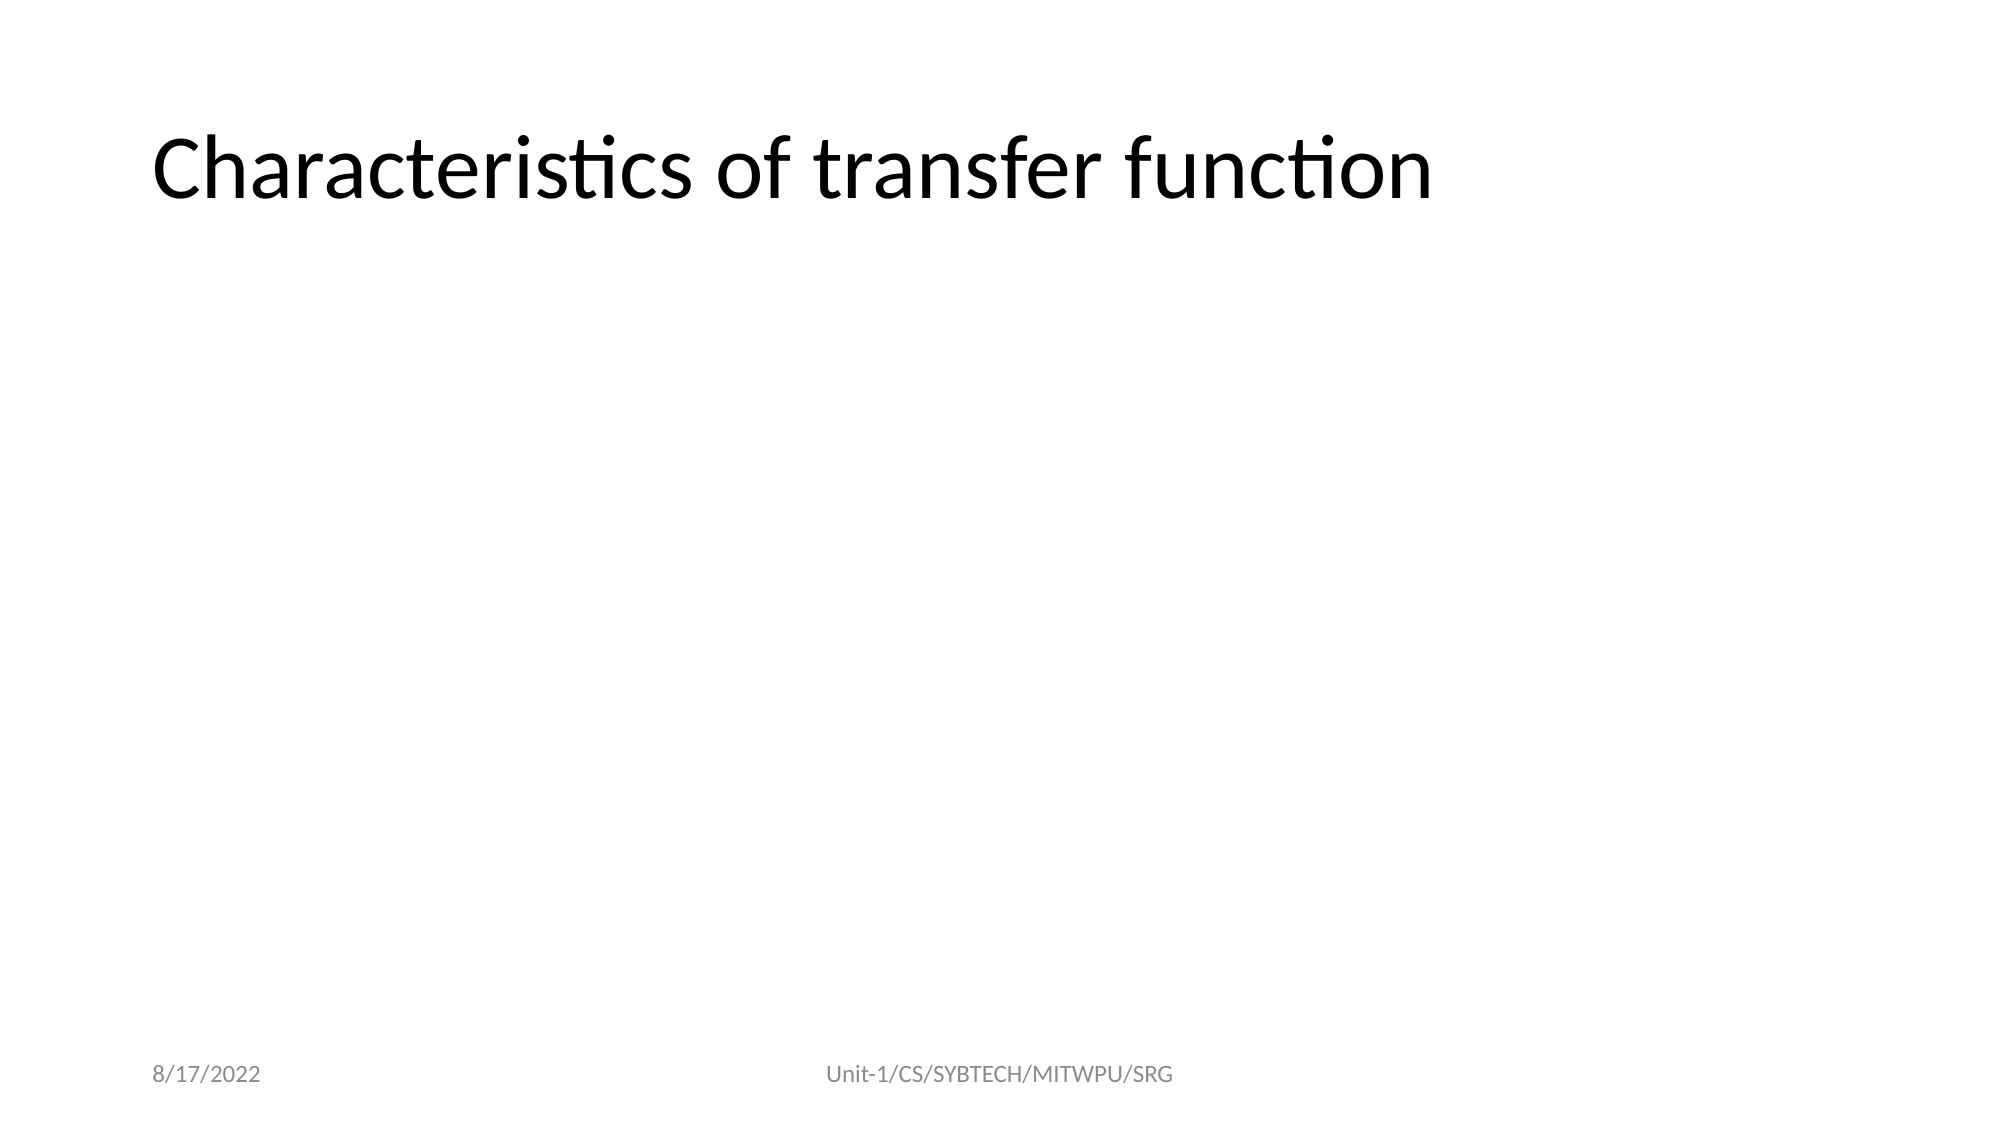

# Characteristics of transfer function

8/17/2022
Unit-1/CS/SYBTECH/MITWPU/SRG